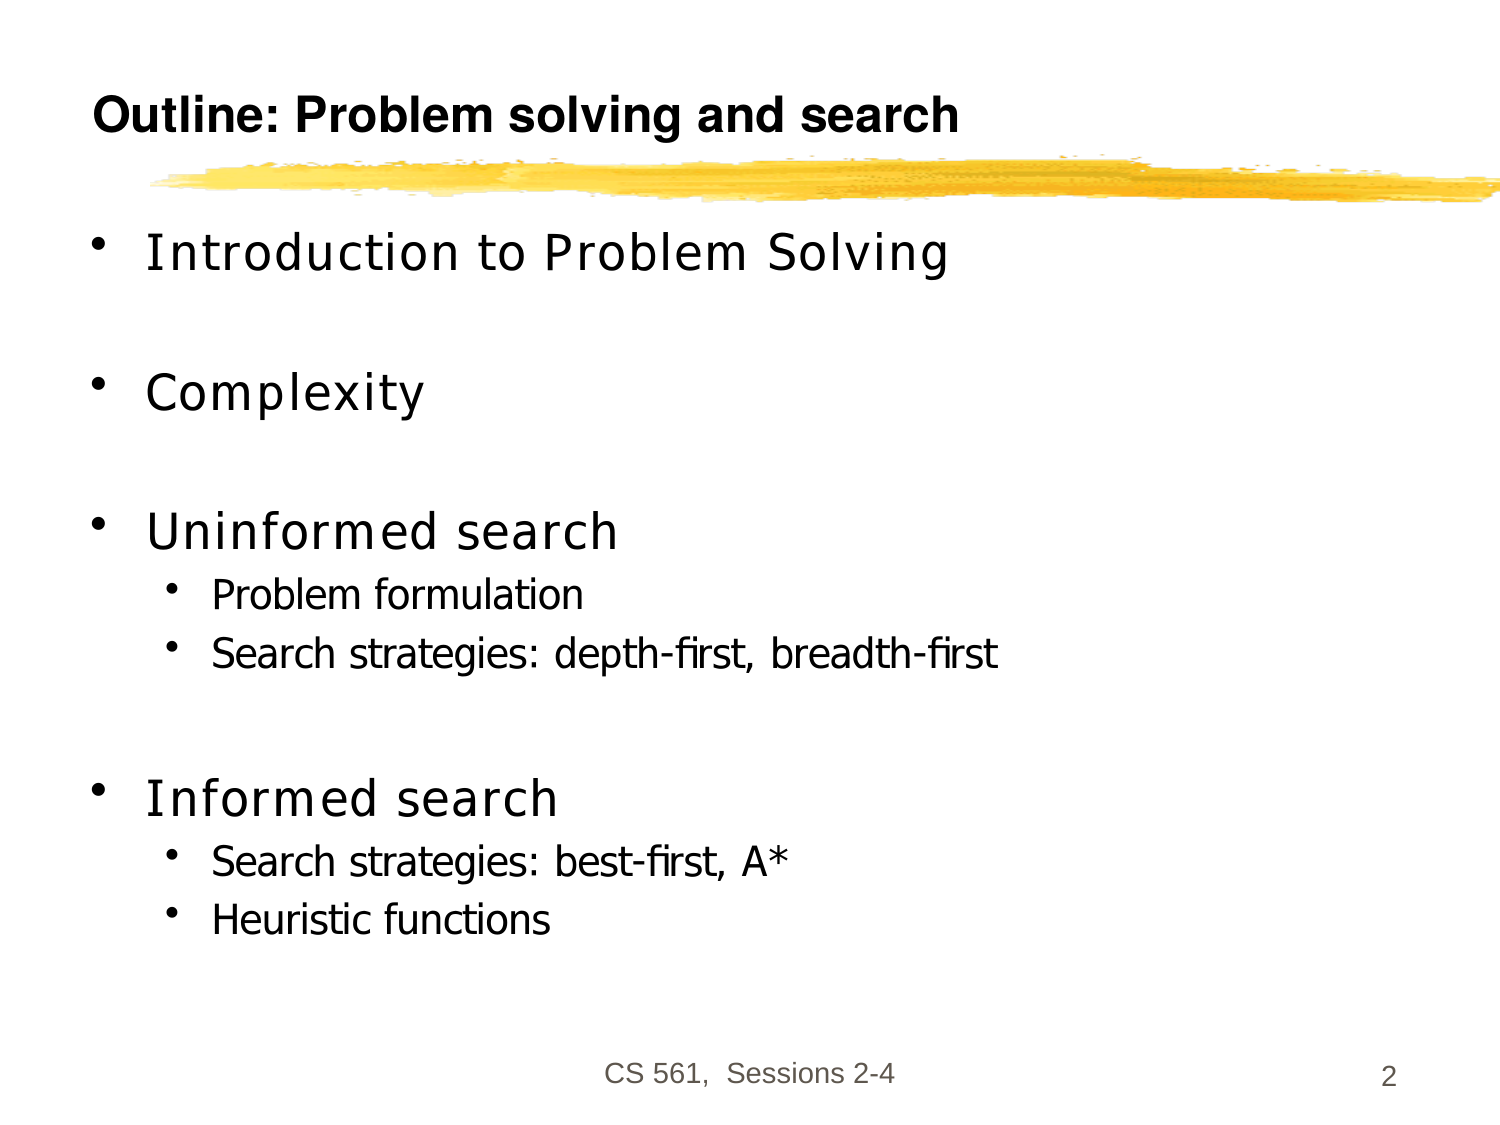

# Outline: Problem solving and search
Introduction to Problem Solving

Complexity

Uninformed search
Problem formulation
Search strategies: depth-first, breadth-first

Informed search
Search strategies: best-first, A*
Heuristic functions
CS 561,  Sessions 2-4
2